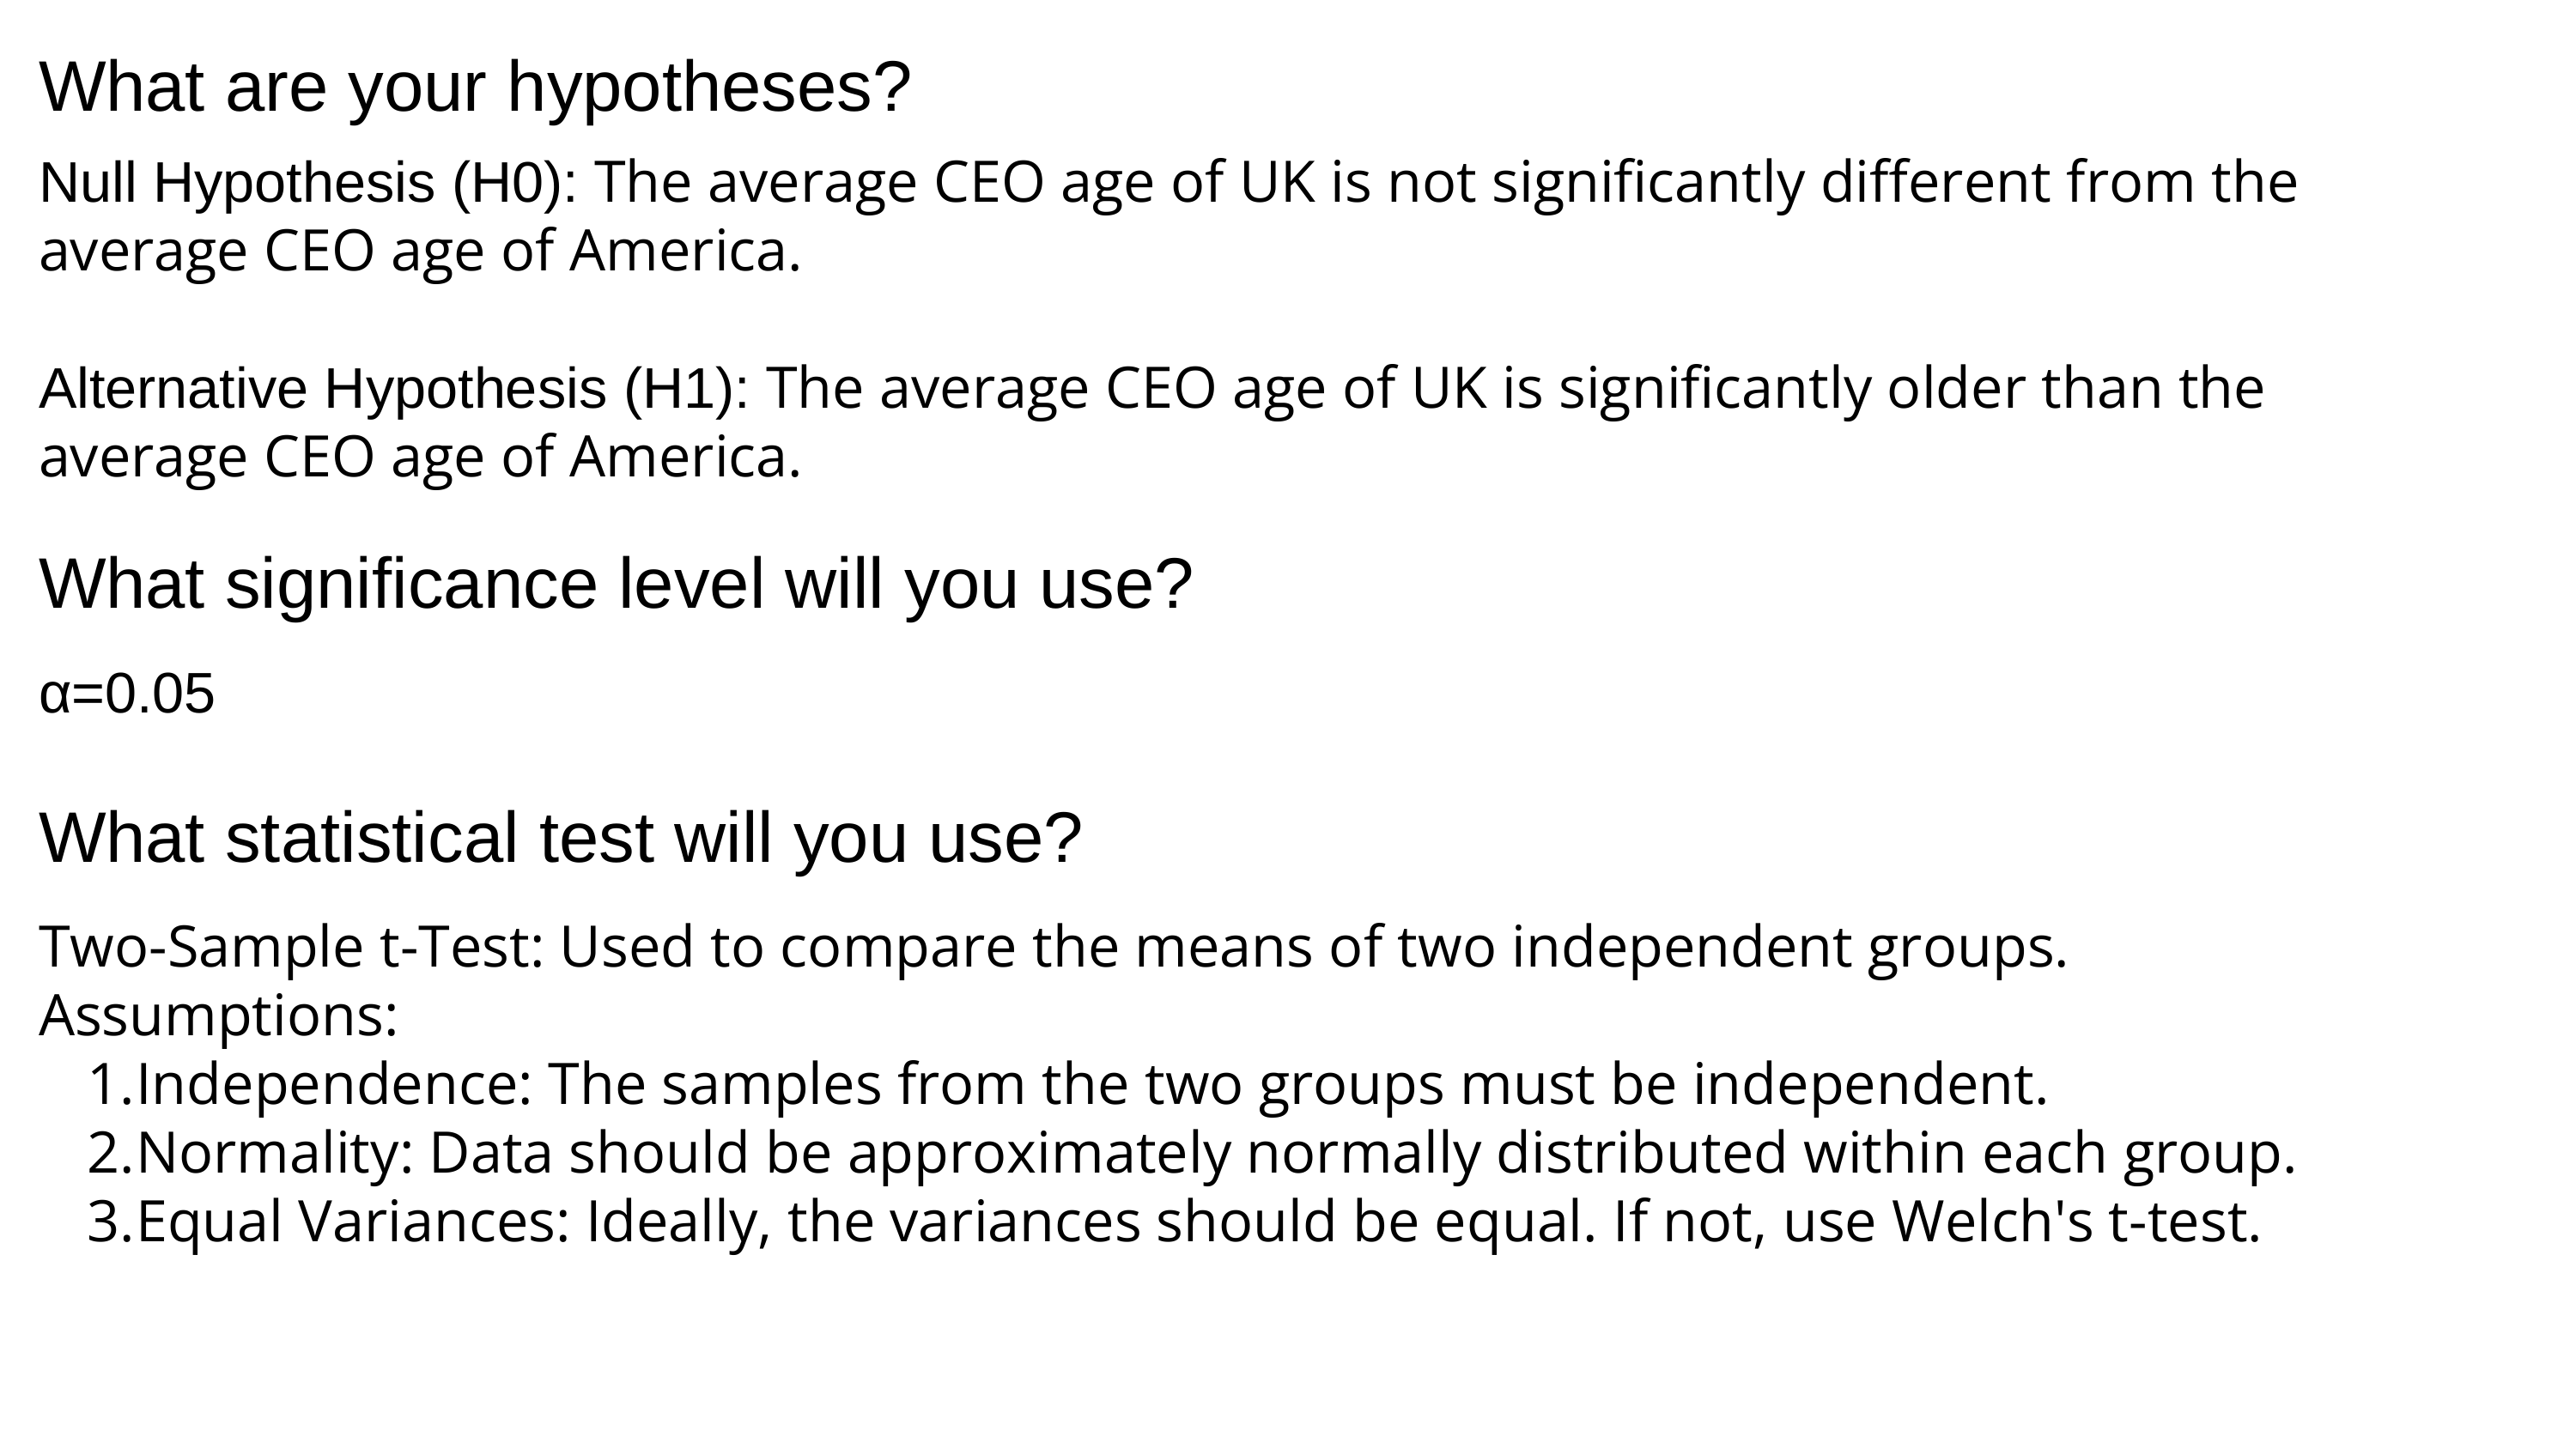

What are your hypotheses?
Null Hypothesis (H0): The average CEO age of UK is not significantly different from the average CEO age of America.

Alternative Hypothesis (H1): The average CEO age of UK is significantly older than the average CEO age of America.
What significance level will you use?
α=0.05
What statistical test will you use?
Two-Sample t-Test: Used to compare the means of two independent groups.
Assumptions:
Independence: The samples from the two groups must be independent.
Normality: Data should be approximately normally distributed within each group.
Equal Variances: Ideally, the variances should be equal. If not, use Welch's t-test.